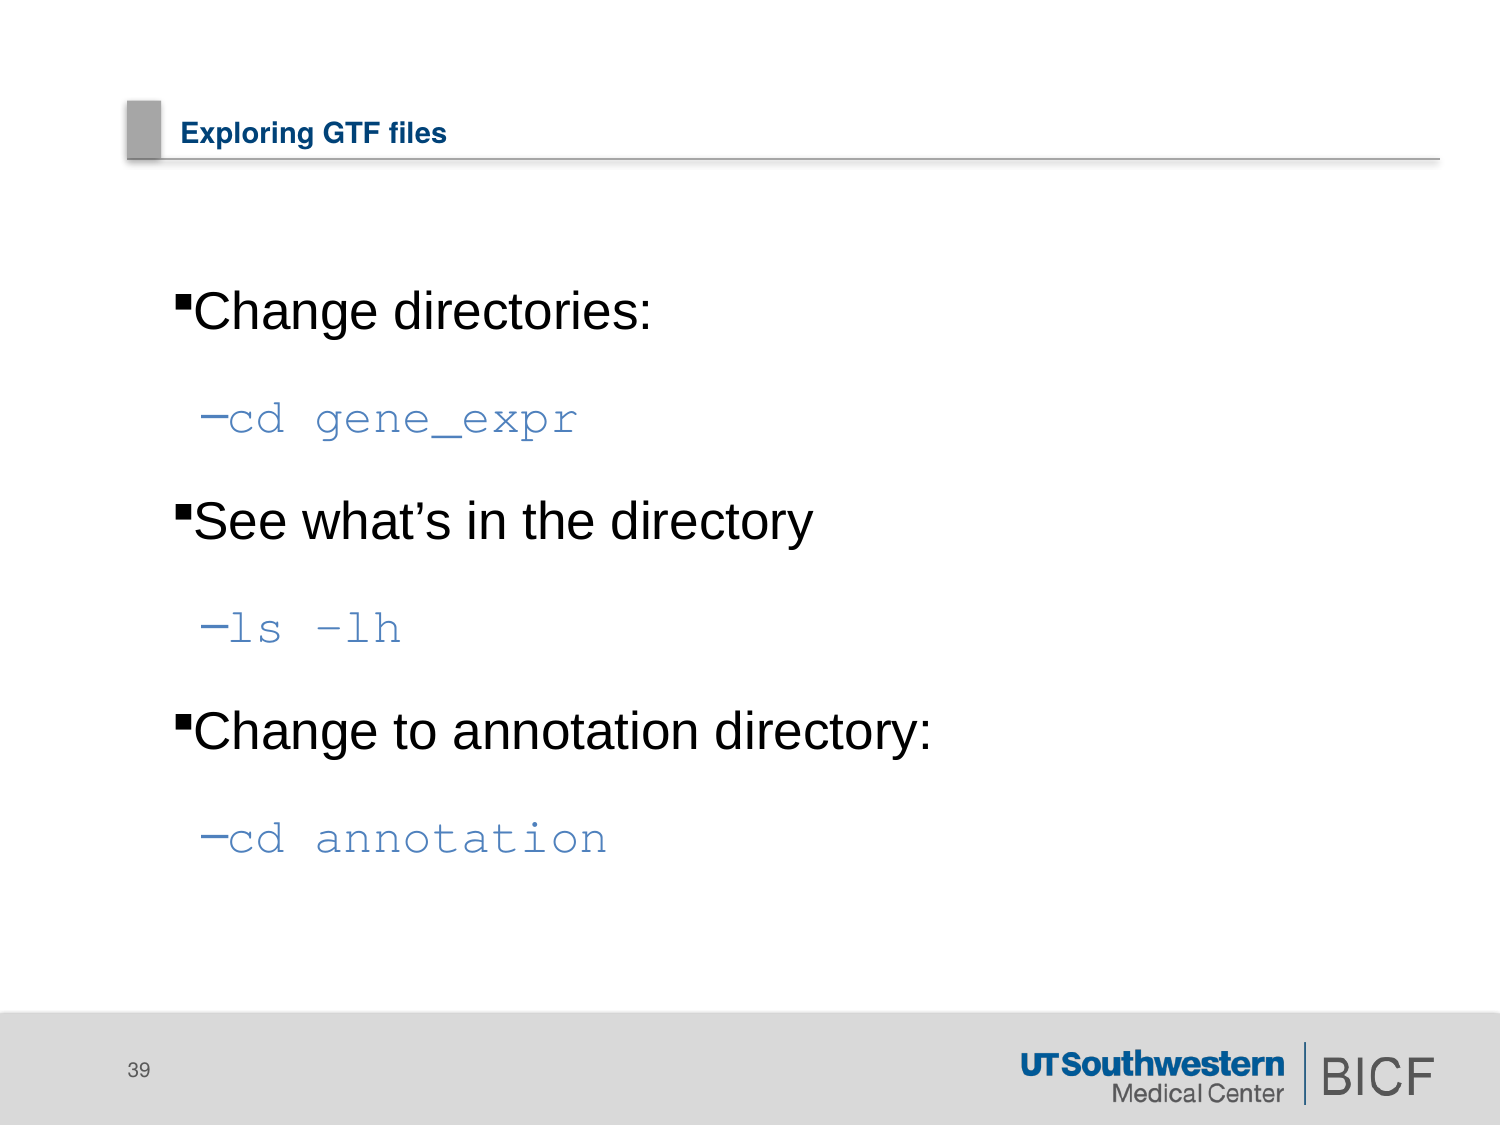

# Exploring GTF files

Change directories:
cd gene_expr
See what’s in the directory
ls -lh
Change to annotation directory:
cd annotation
39